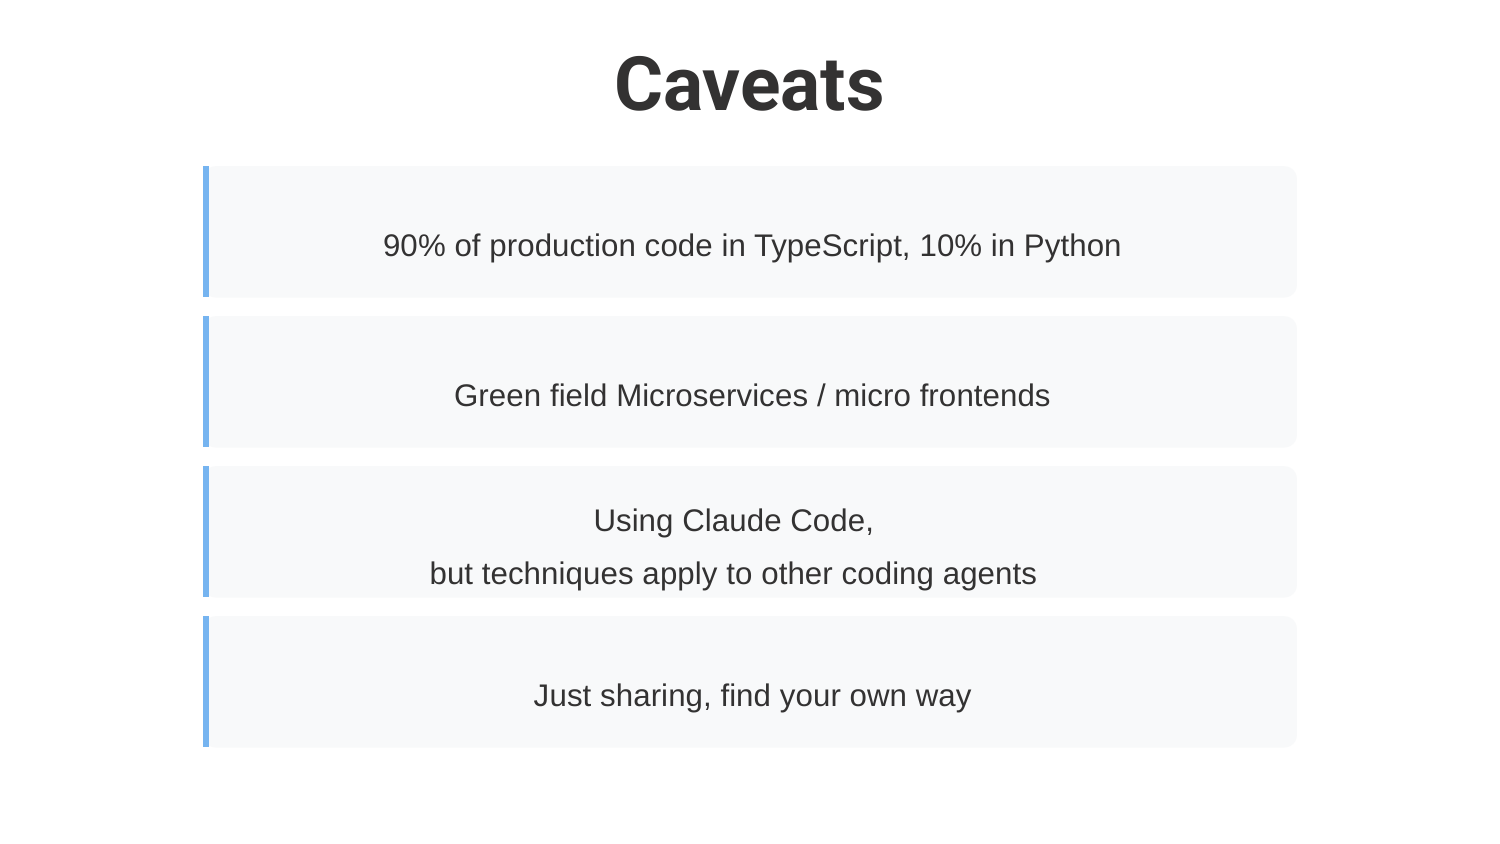

Caveats

90% of production code in TypeScript, 10% in Python

Green field Microservices / micro frontends

Using Claude Code,
but techniques apply to other coding agents

Just sharing, find your own way